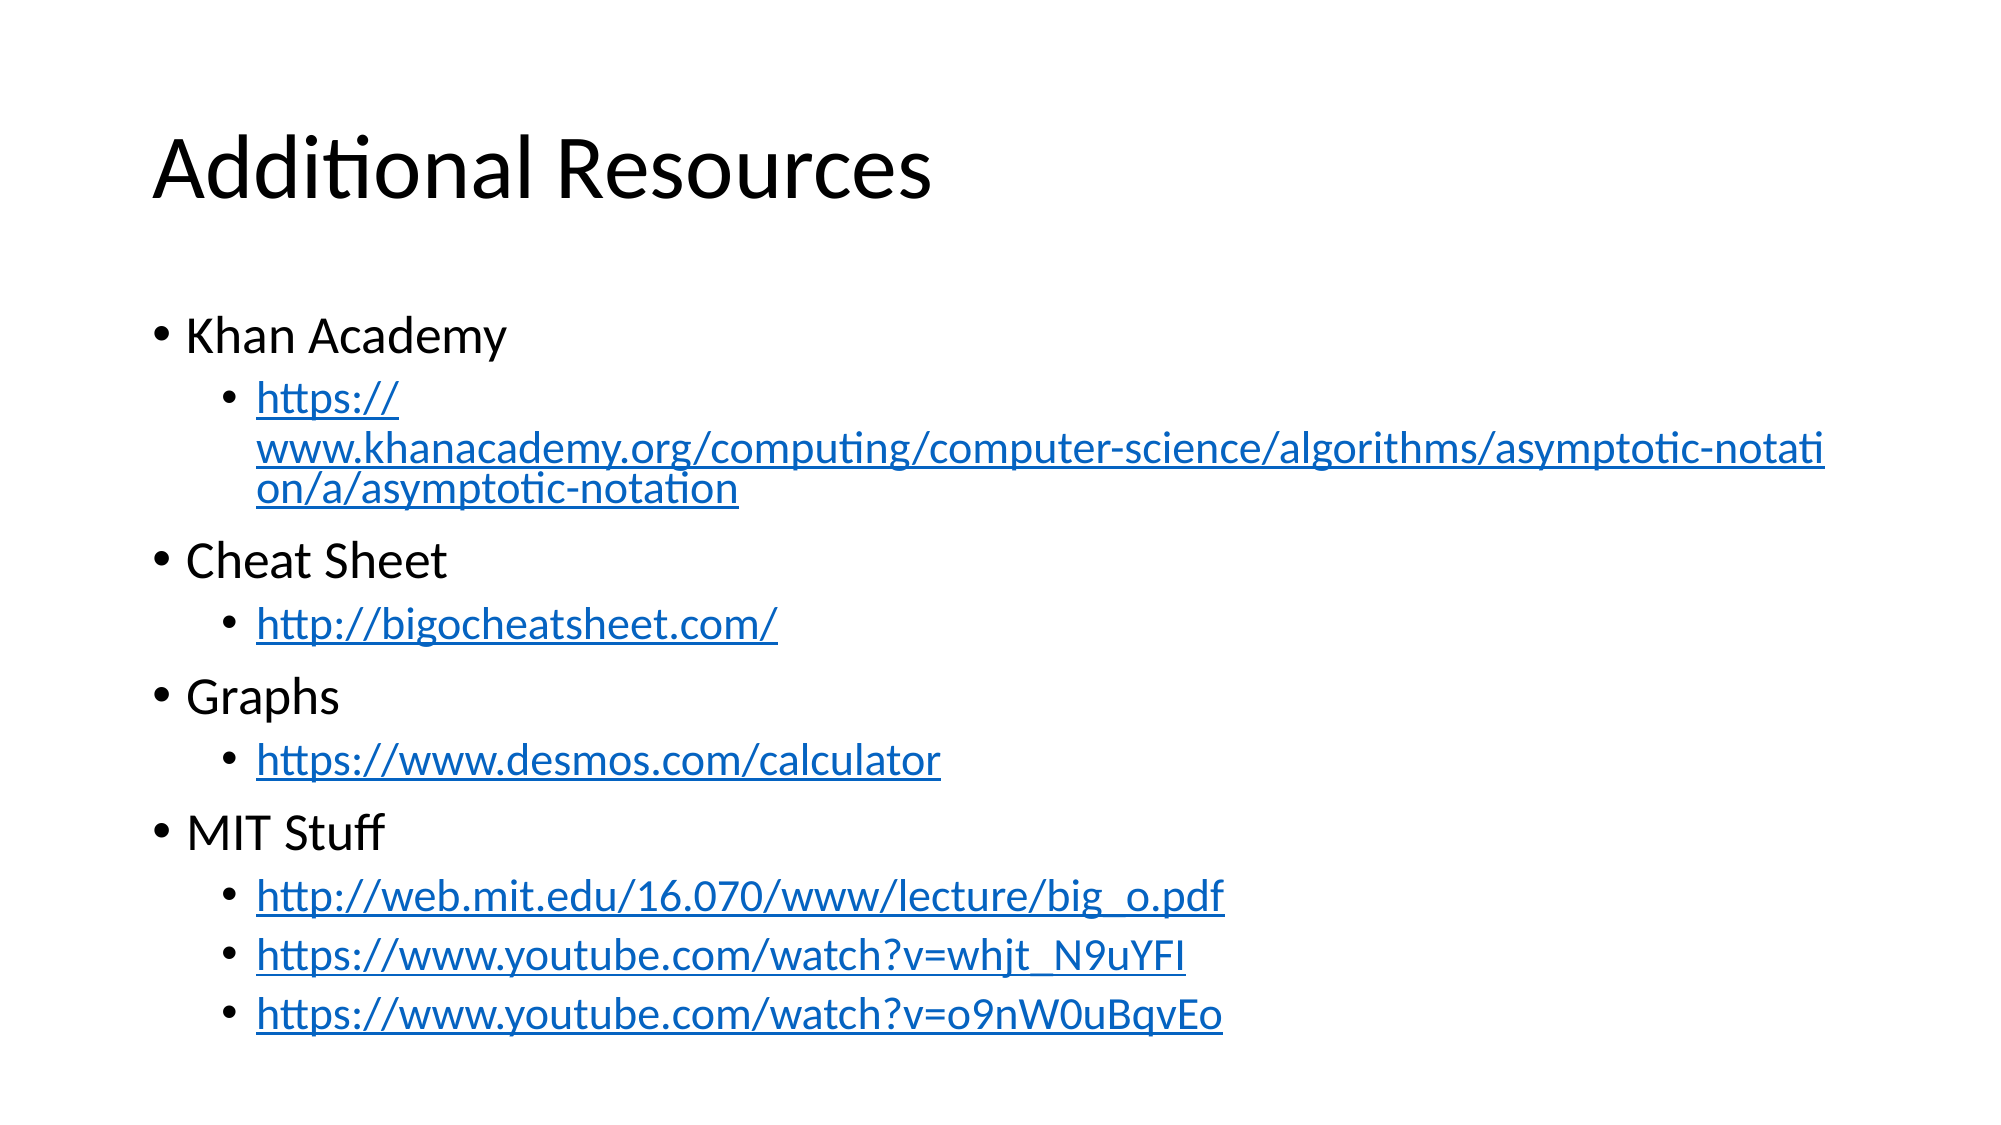

# Additional Resources
Khan Academy
https://www.khanacademy.org/computing/computer-science/algorithms/asymptotic-notation/a/asymptotic-notation
Cheat Sheet
http://bigocheatsheet.com/
Graphs
https://www.desmos.com/calculator
MIT Stuff
http://web.mit.edu/16.070/www/lecture/big_o.pdf
https://www.youtube.com/watch?v=whjt_N9uYFI
https://www.youtube.com/watch?v=o9nW0uBqvEo